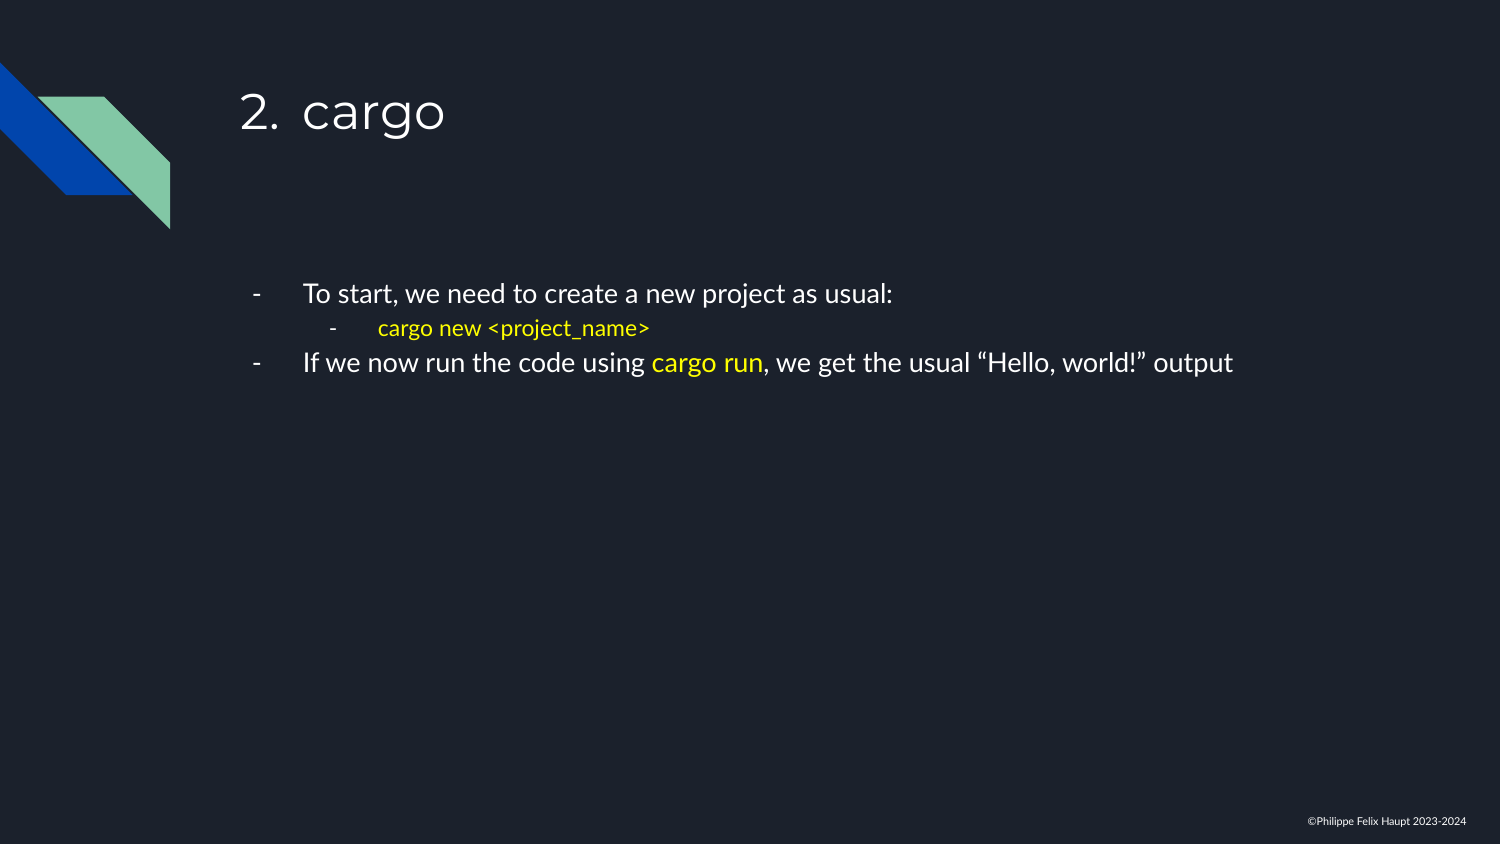

# cargo
To start, we need to create a new project as usual:
cargo new <project_name>
If we now run the code using cargo run, we get the usual “Hello, world!” output
©Philippe Felix Haupt 2023-2024